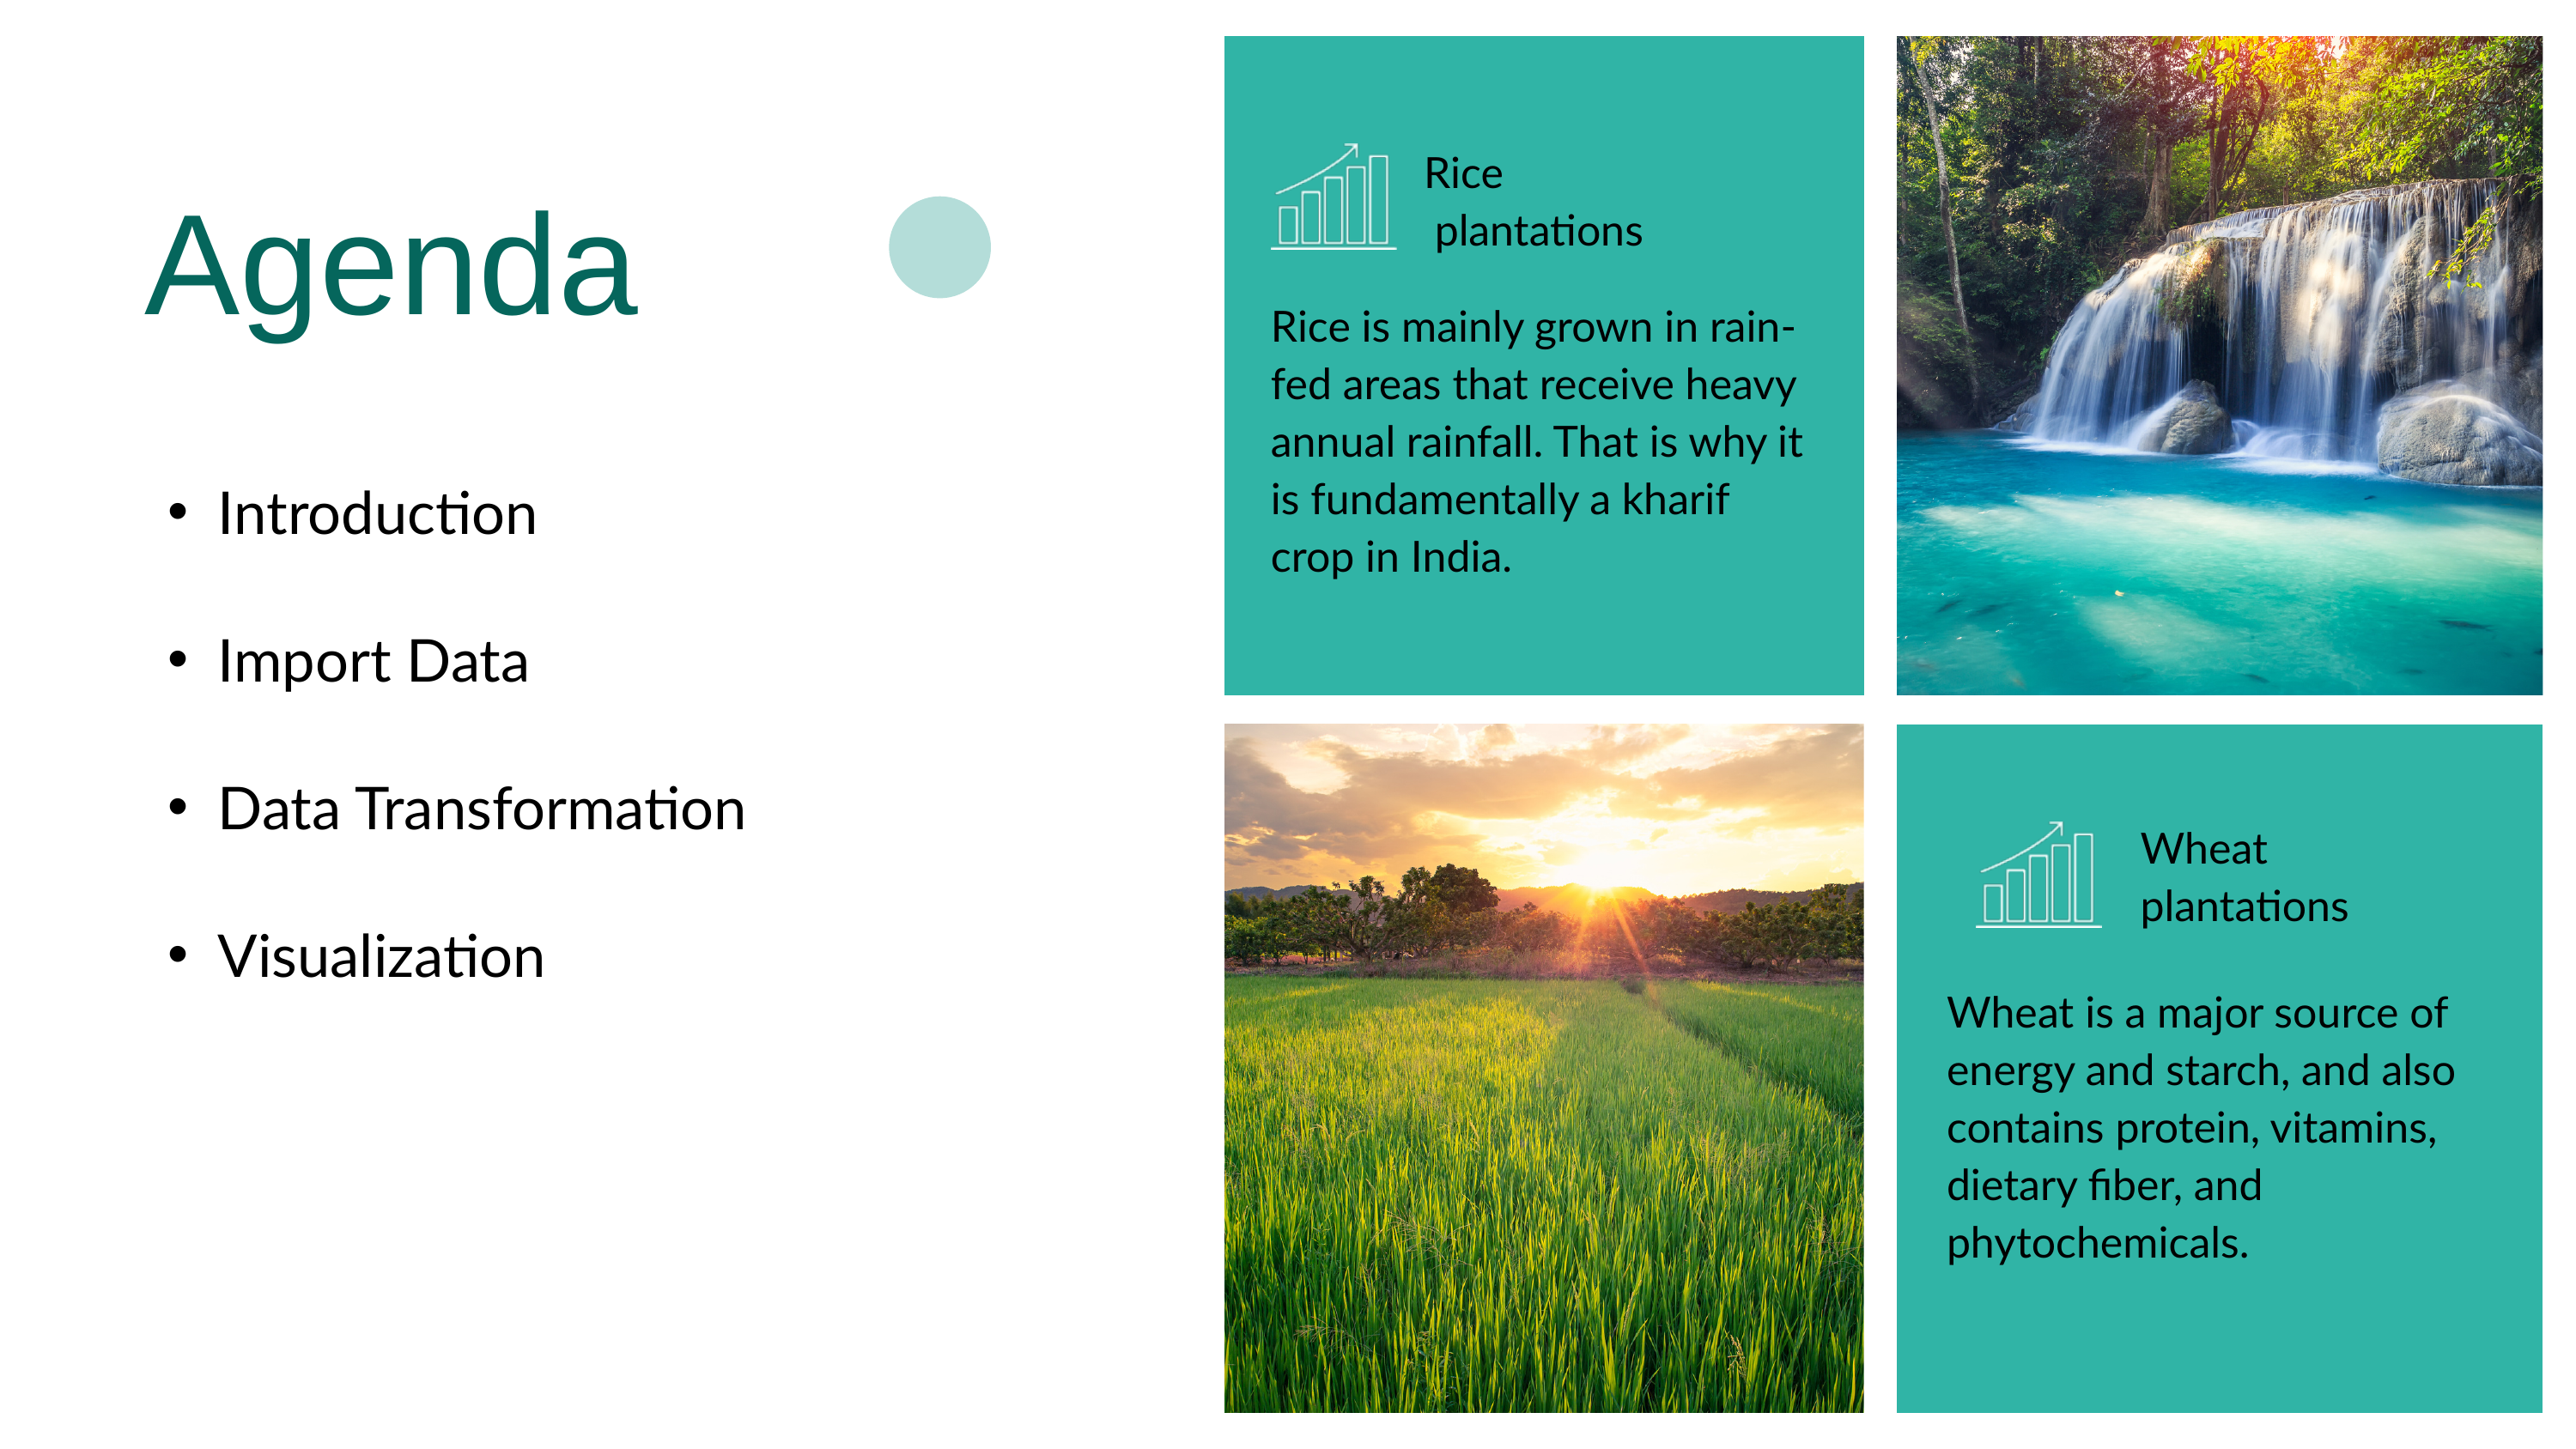

Rice
 plantations
Agenda

Rice is mainly grown in rain-fed areas that receive heavy annual rainfall. That is why it is fundamentally a kharif crop in India.
Introduction
Import Data
Data Transformation
Visualization

Wheat plantations

Wheat is a major source of energy and starch, and also contains protein, vitamins, dietary fiber, and phytochemicals.